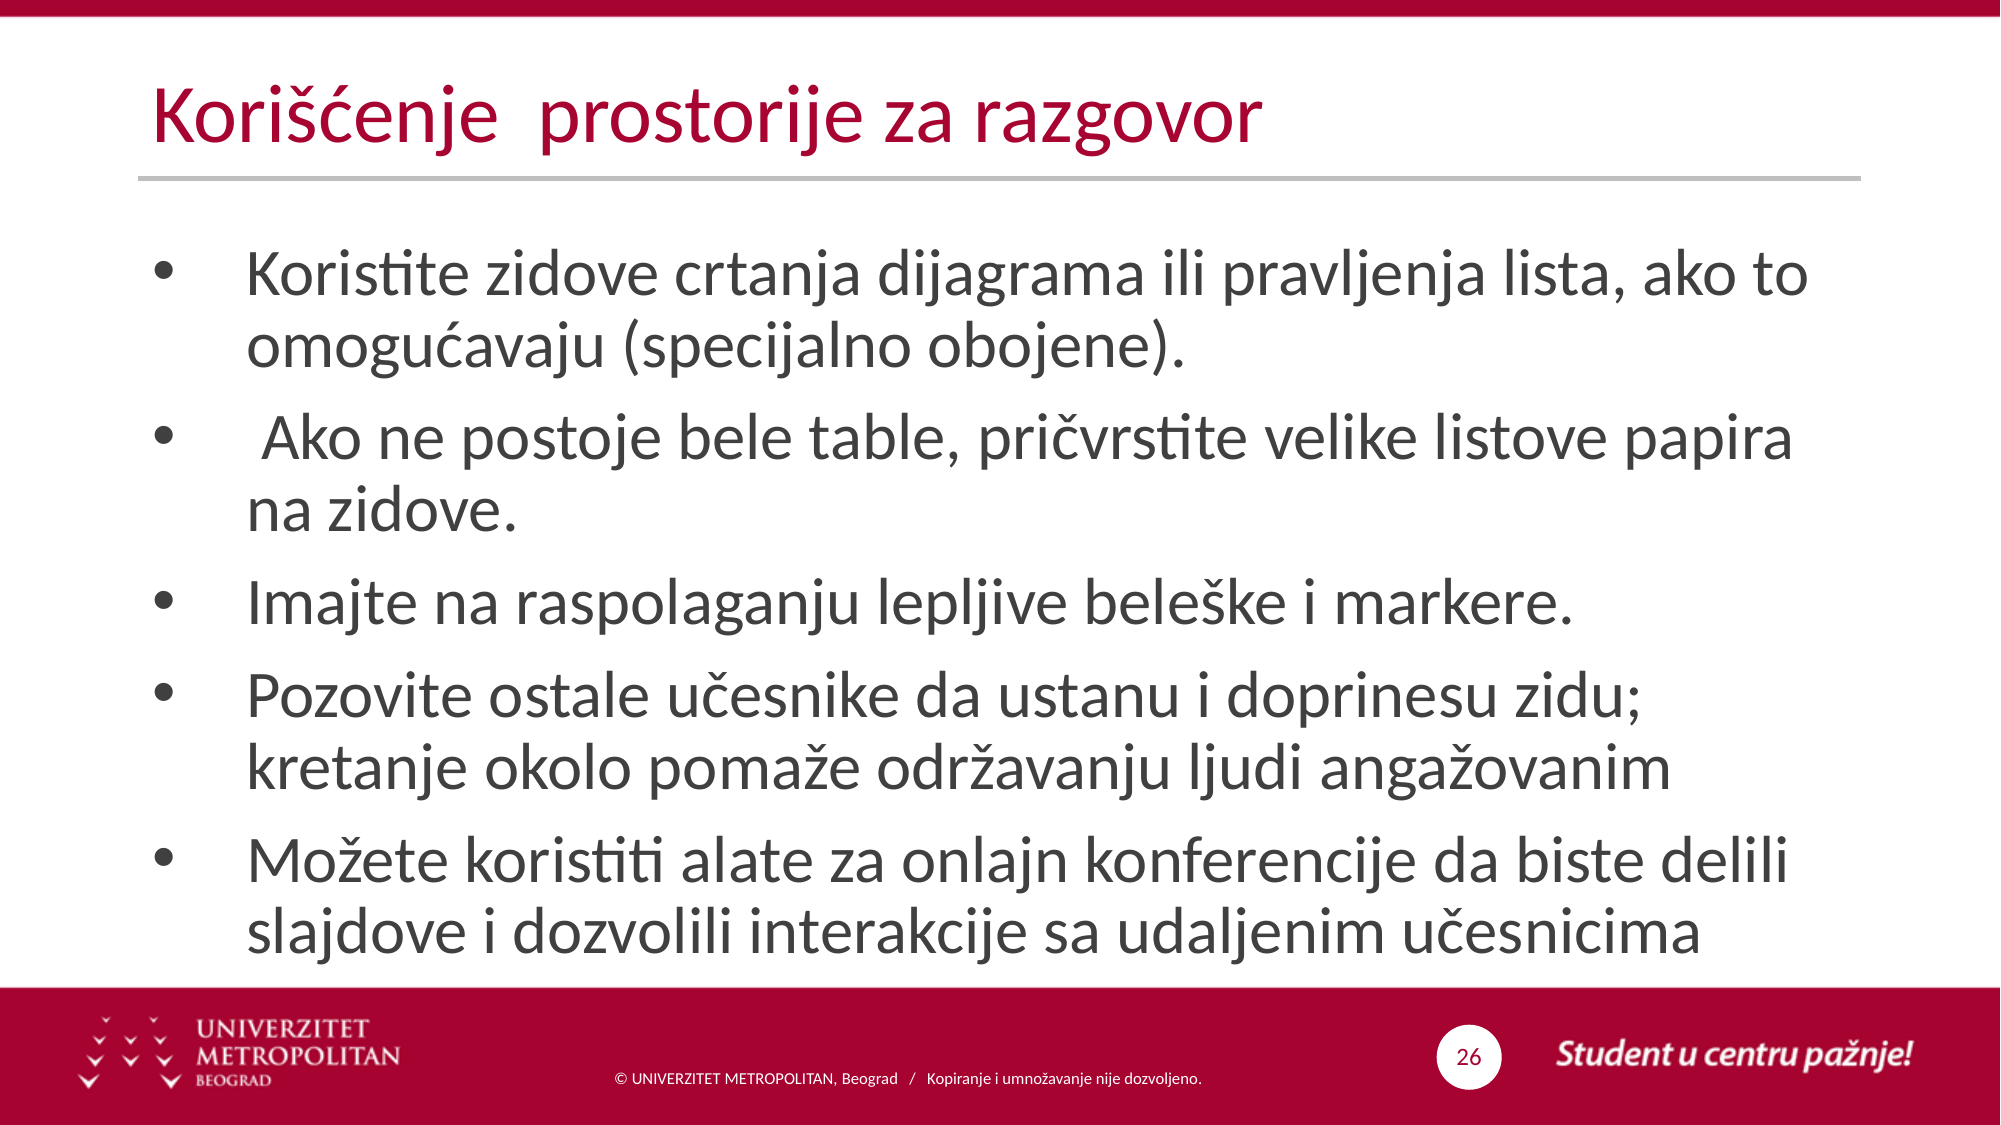

# Korišćenje  prostorije za razgovor
Koristite zidove crtanja dijagrama ili pravljenja lista, ako to omogućavaju (specijalno obojene).
 Ako ne postoje bele table, pričvrstite velike listove papira na zidove.
Imajte na raspolaganju lepljive beleške i markere.
Pozovite ostale učesnike da ustanu i doprinesu zidu; kretanje okolo pomaže održavanju ljudi angažovanim
Možete koristiti alate za onlajn konferencije da biste delili slajdove i dozvolili interakcije sa udaljenim učesnicima